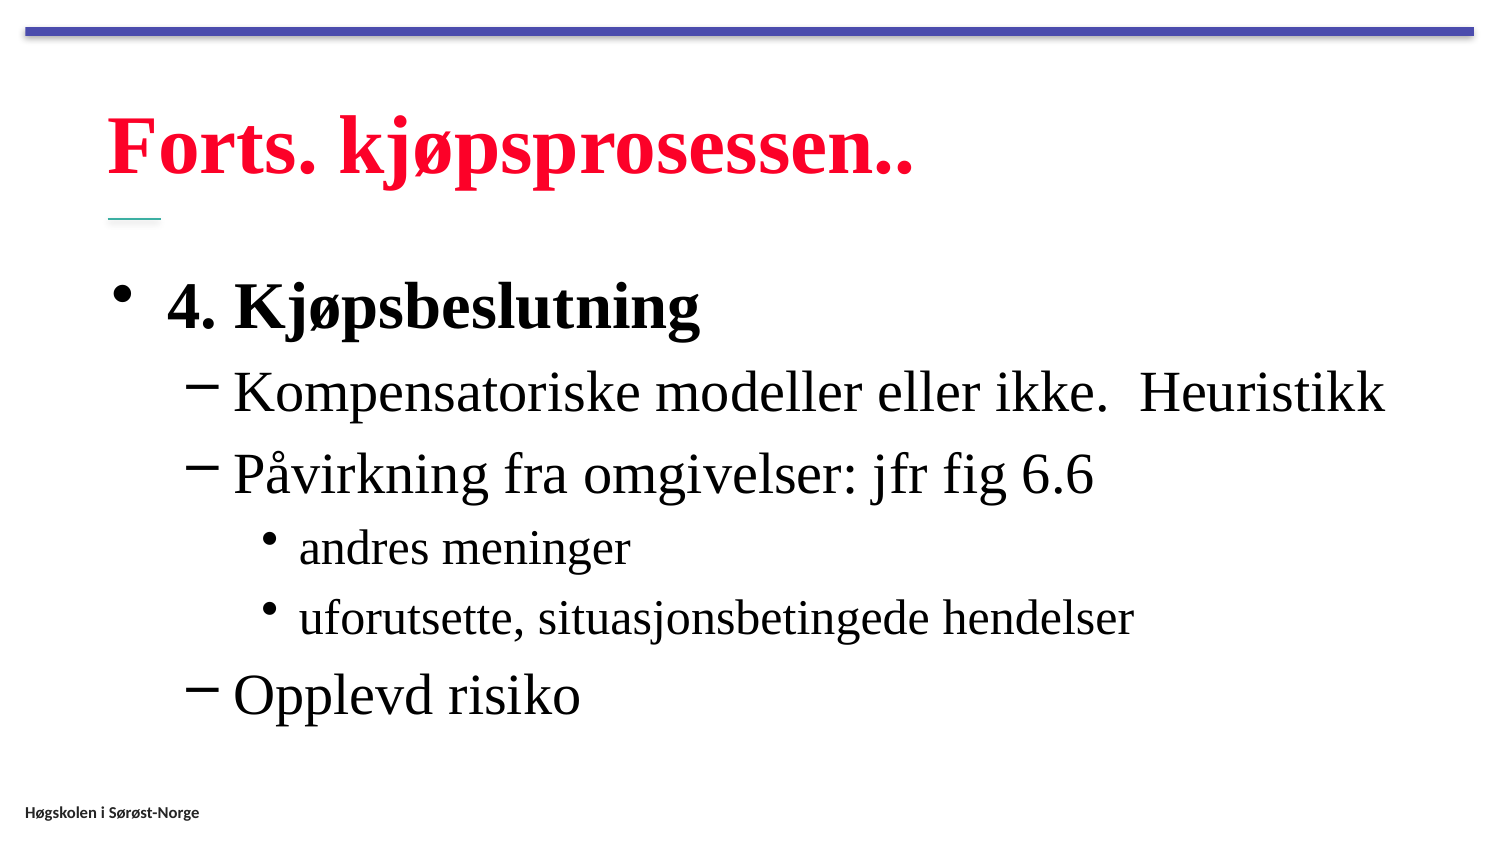

# Forts. kjøpsprosessen..
4. Kjøpsbeslutning
Kompensatoriske modeller eller ikke.  Heuristikk
Påvirkning fra omgivelser: jfr fig 6.6
andres meninger
uforutsette, situasjonsbetingede hendelser
Opplevd risiko